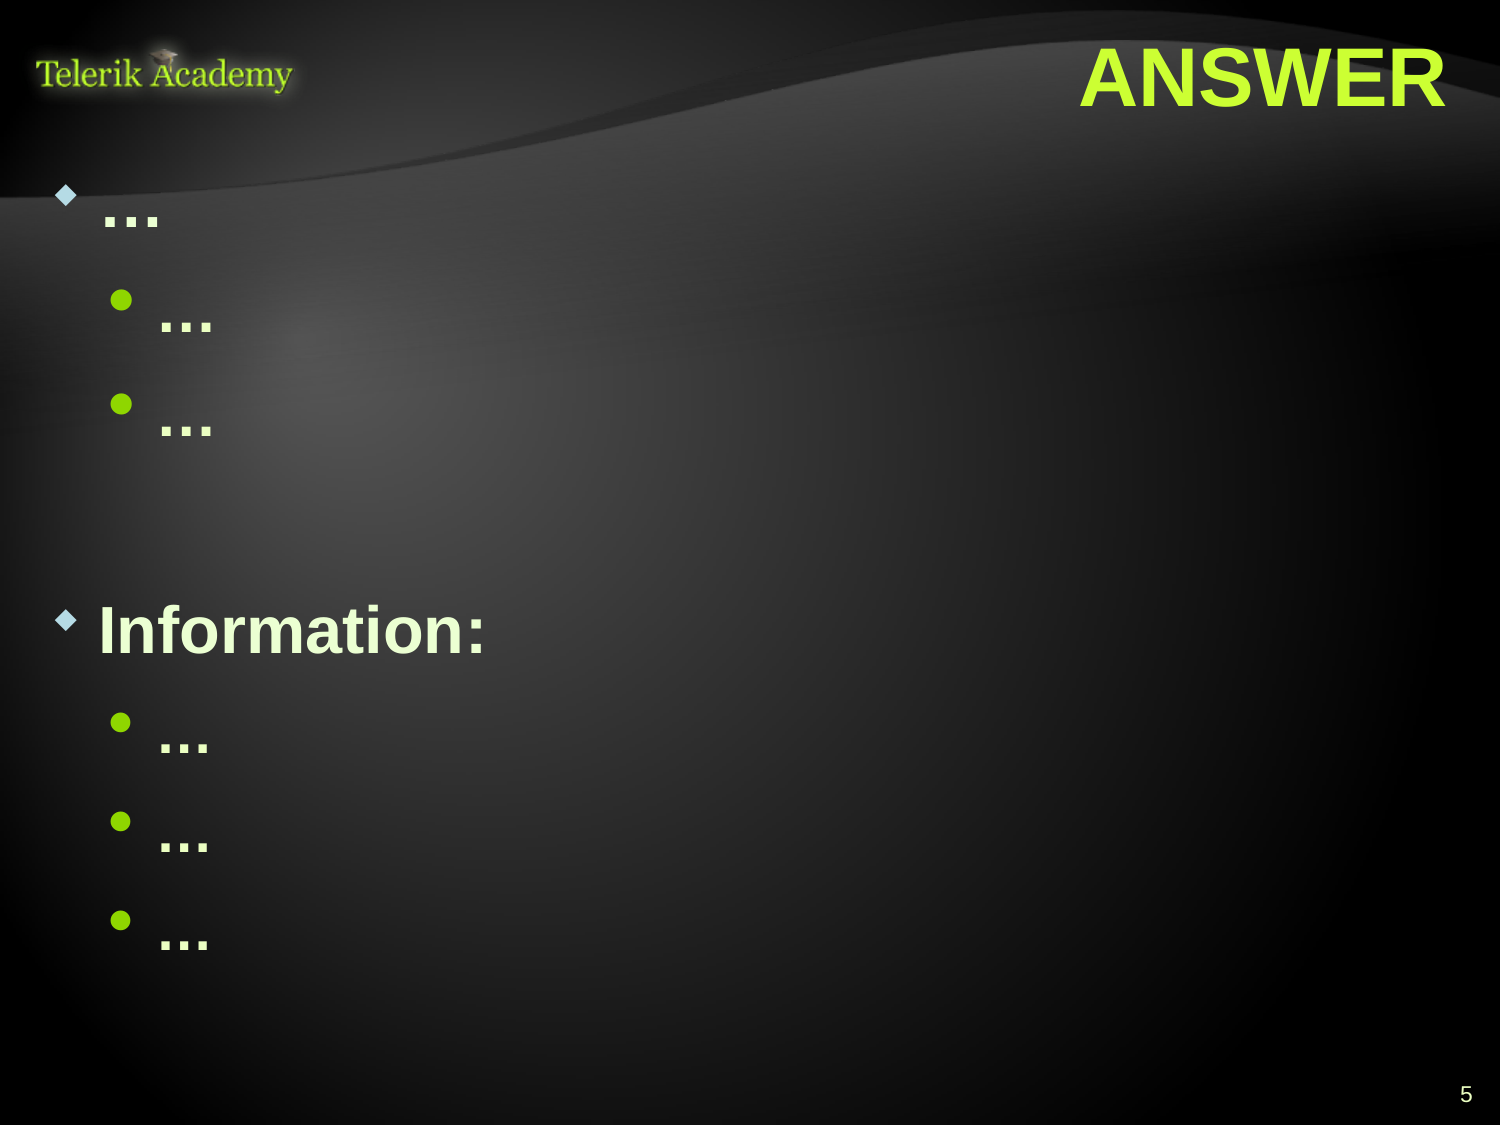

# ANSWER
…
…
…

Information:
…
…
…
5